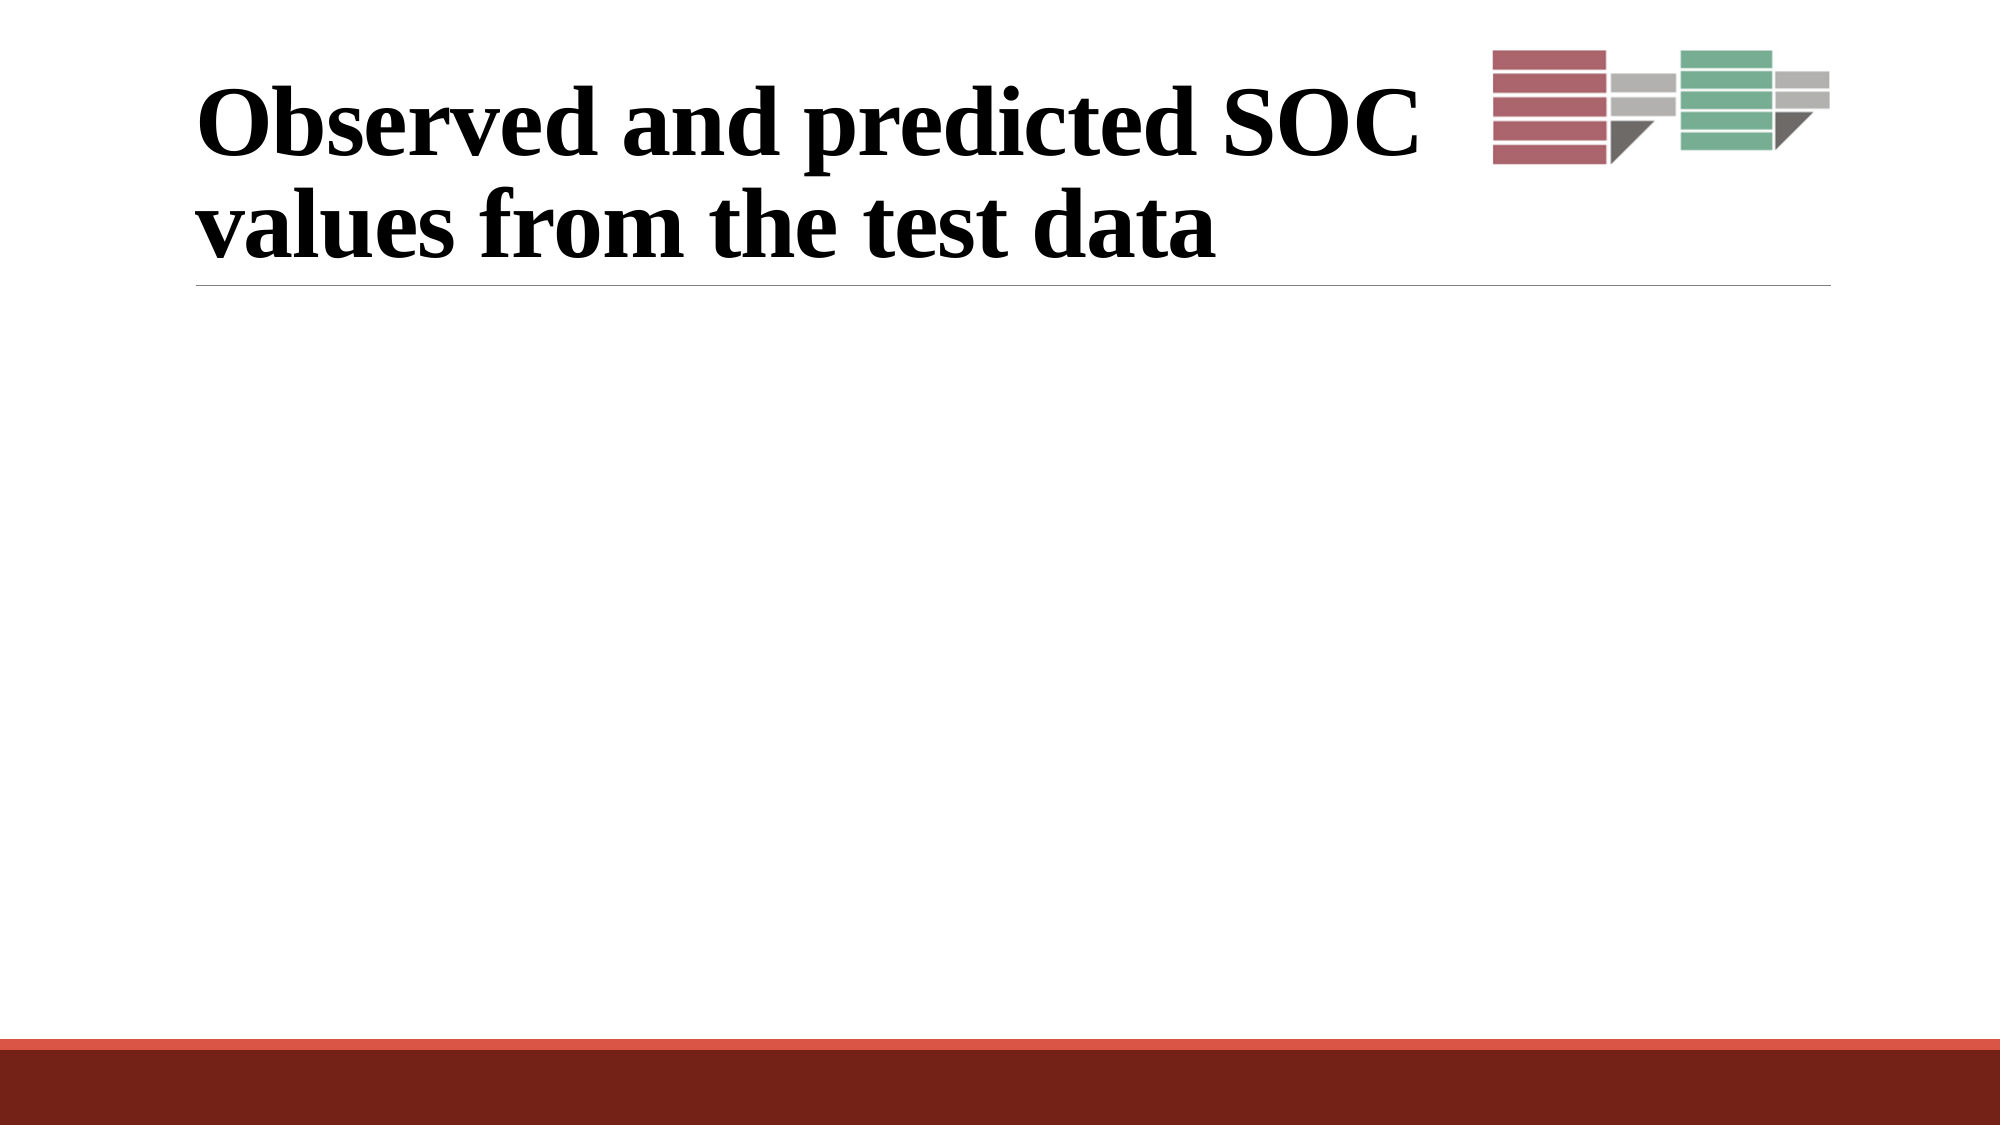

# Observed and predicted SOC values from the test data